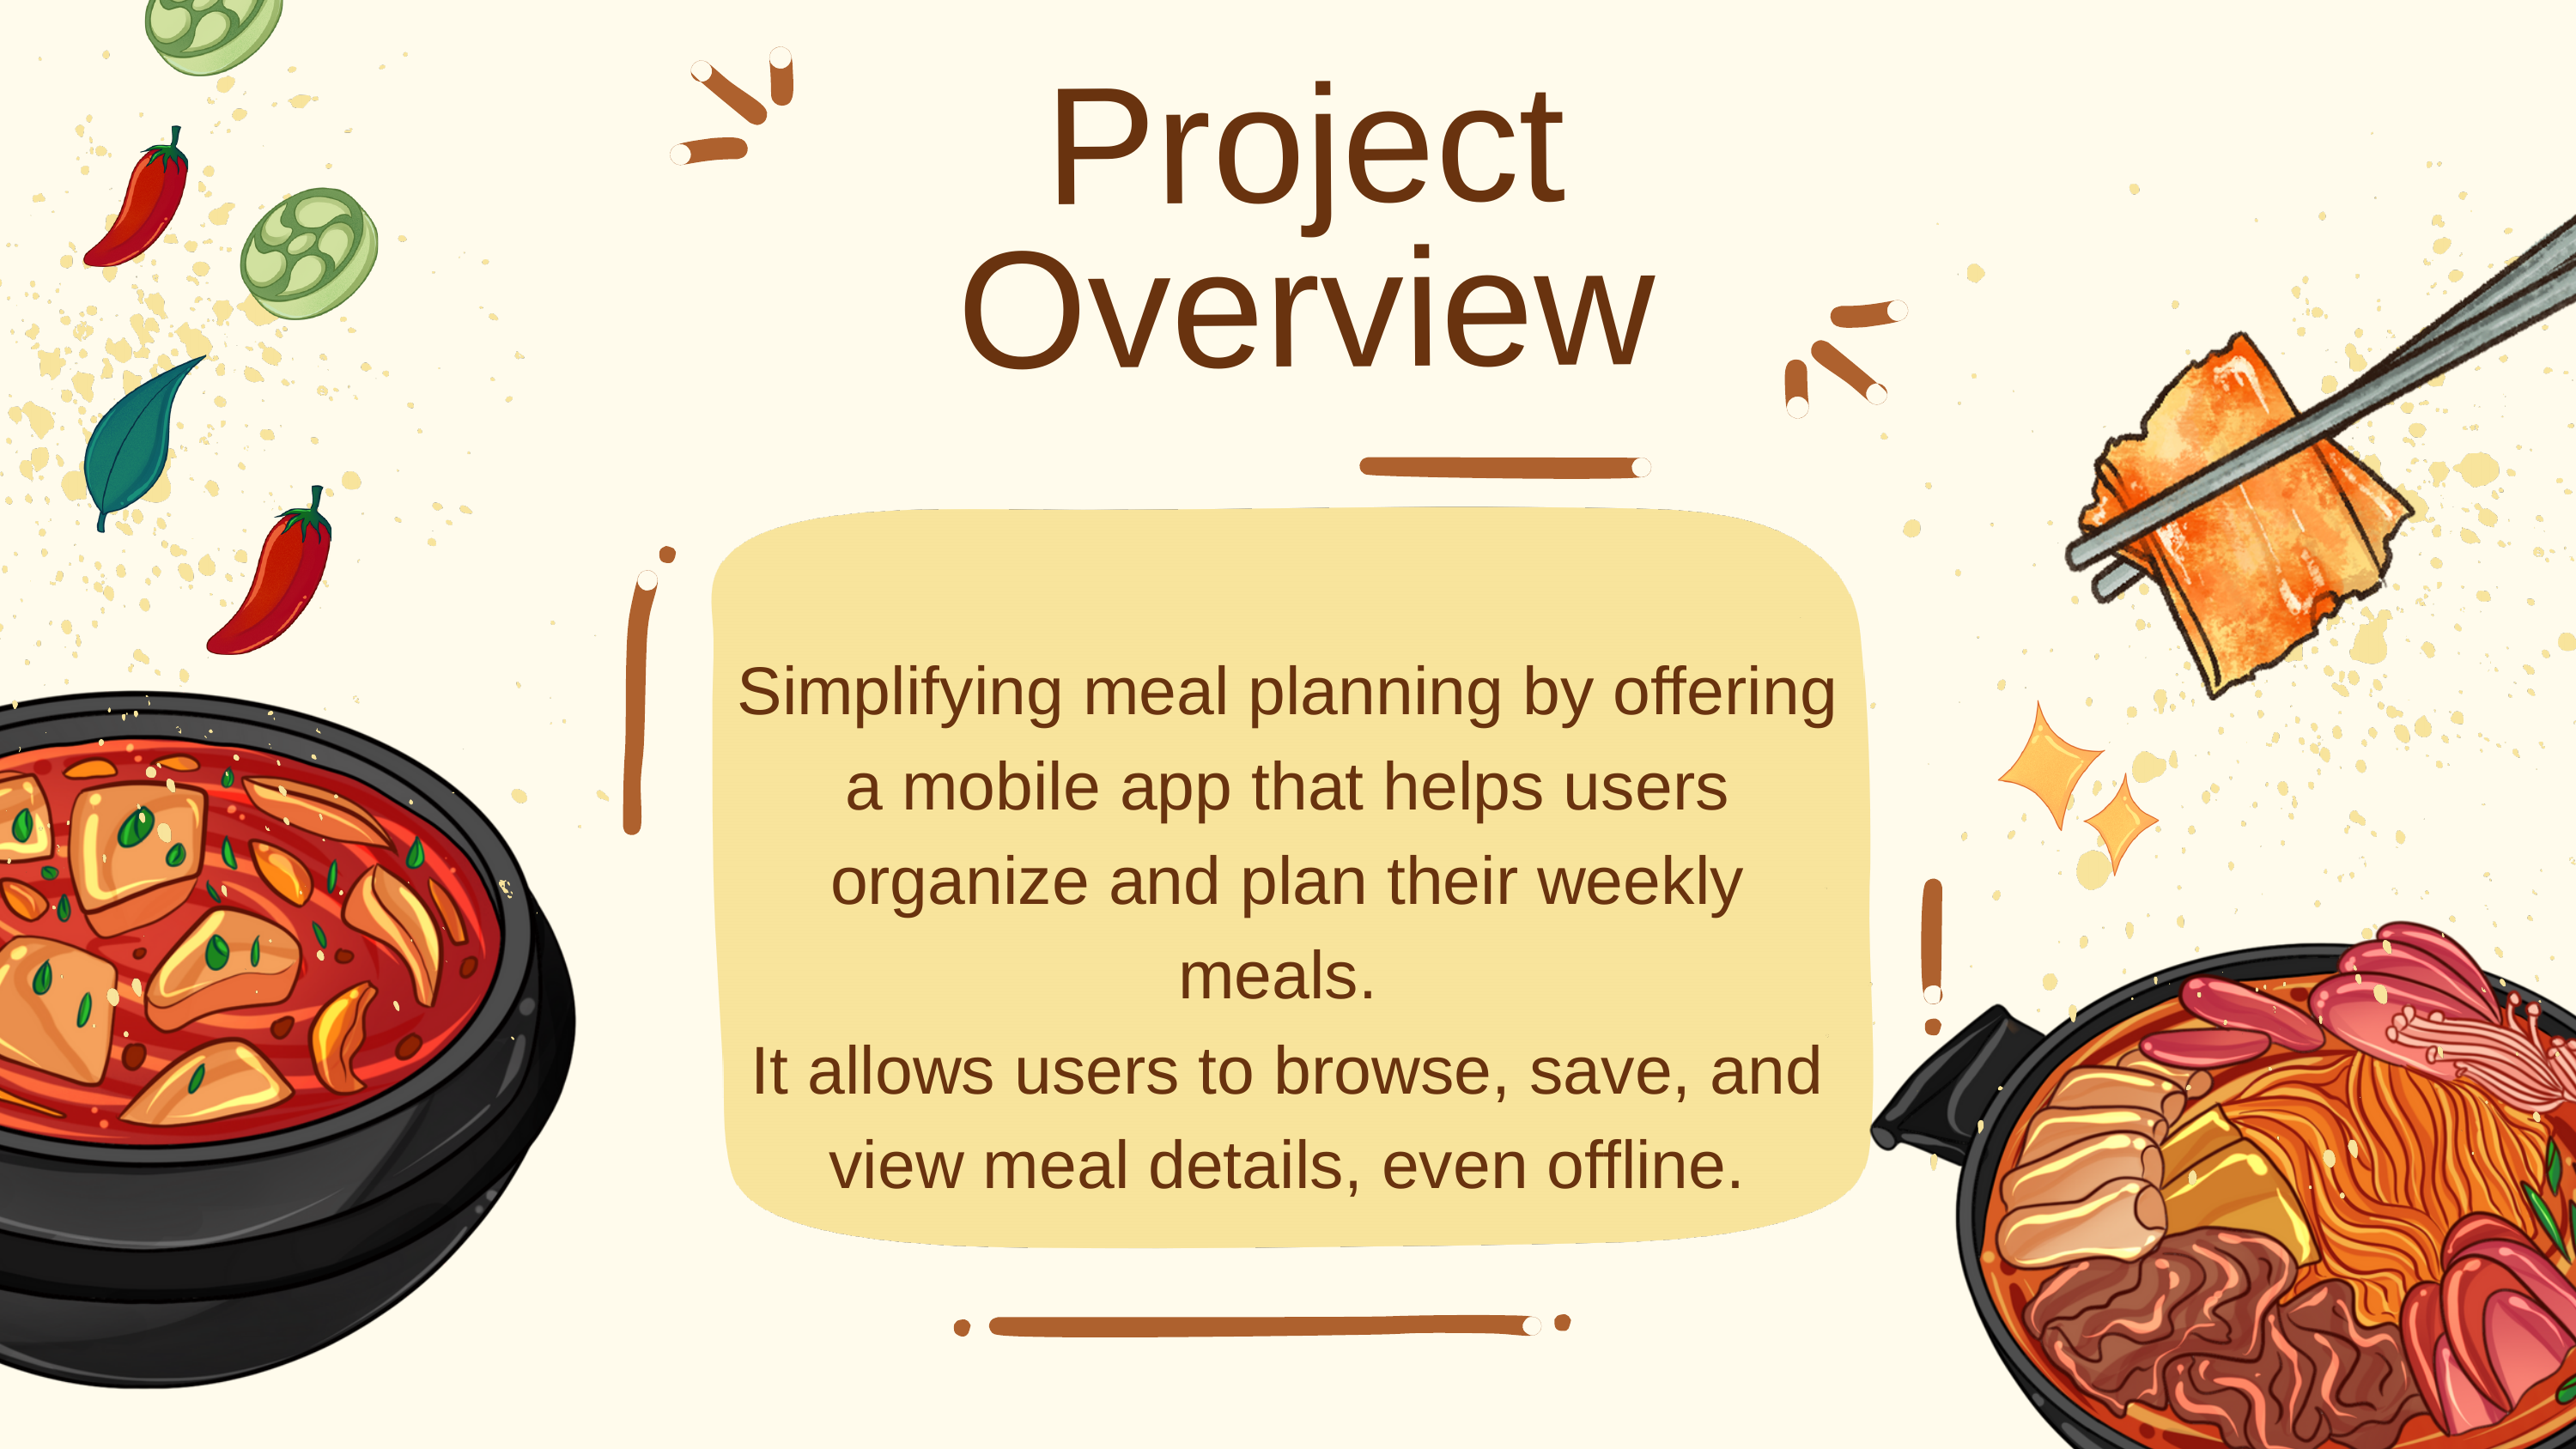

Project Overview

Simplifying meal planning by offering a mobile app that helps users organize and plan their weekly meals.
It allows users to browse, save, and view meal details, even offline.